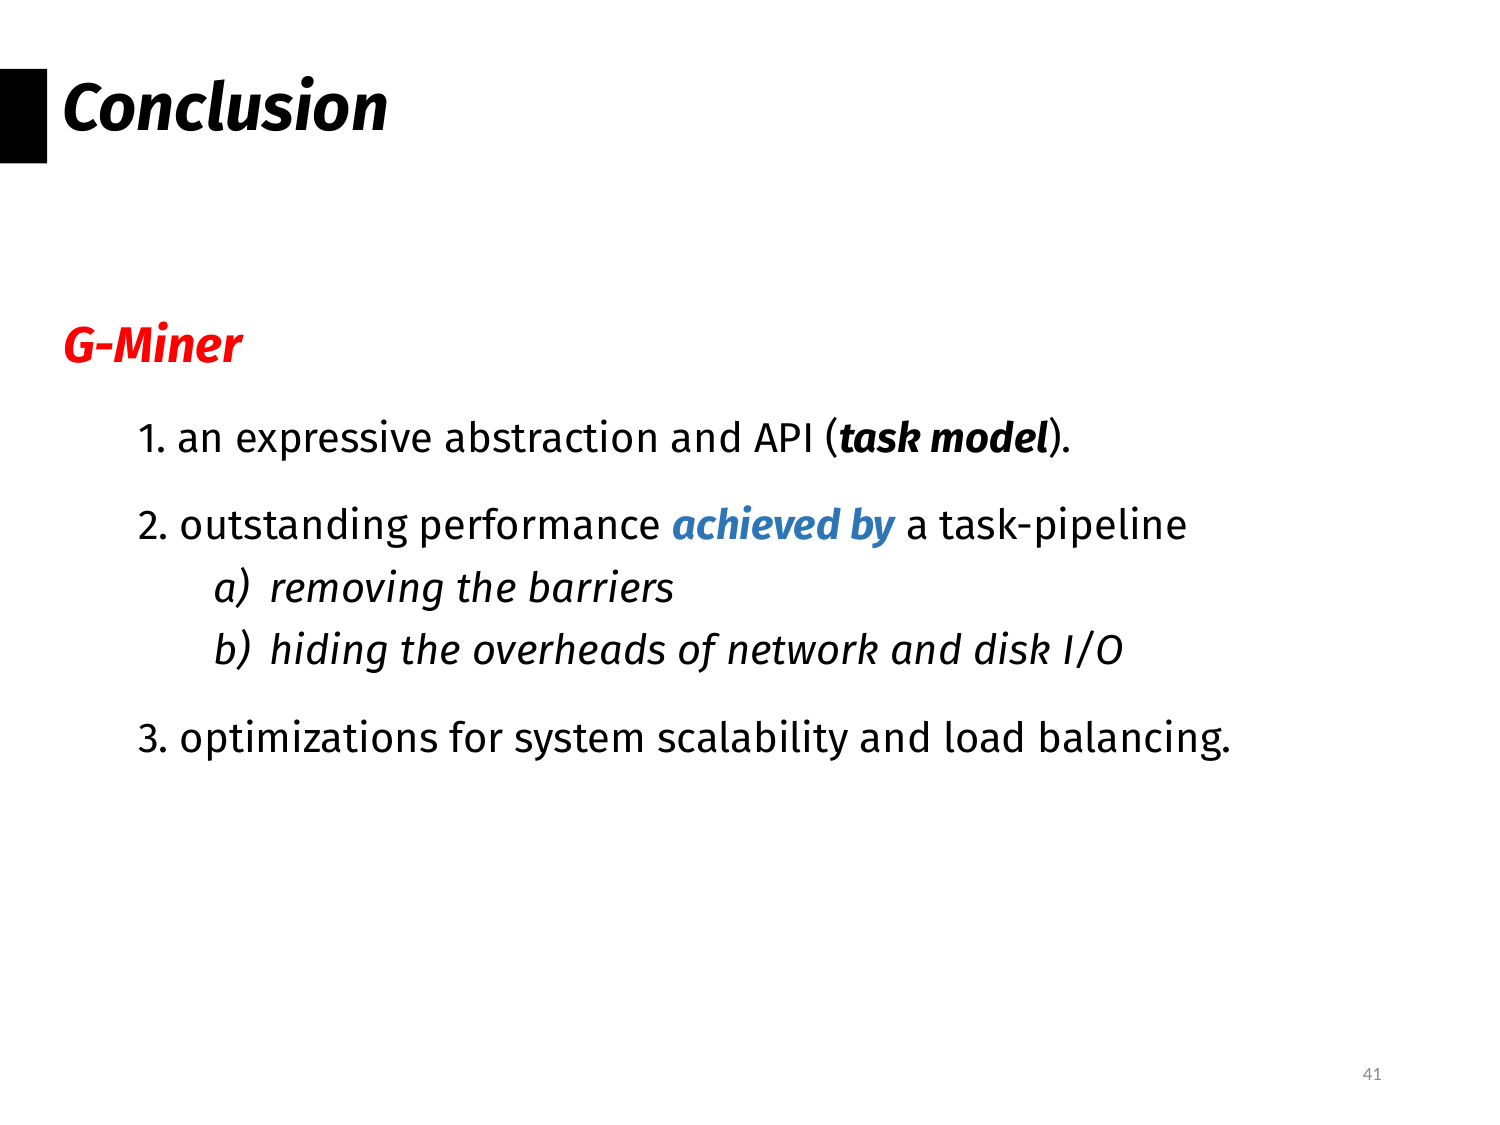

# Conclusion

G-Miner
1. an expressive abstraction and API (task model).
2. outstanding performance achieved by a task-pipeline
removing the barriers
hiding the overheads of network and disk I/O
3. optimizations for system scalability and load balancing.
41